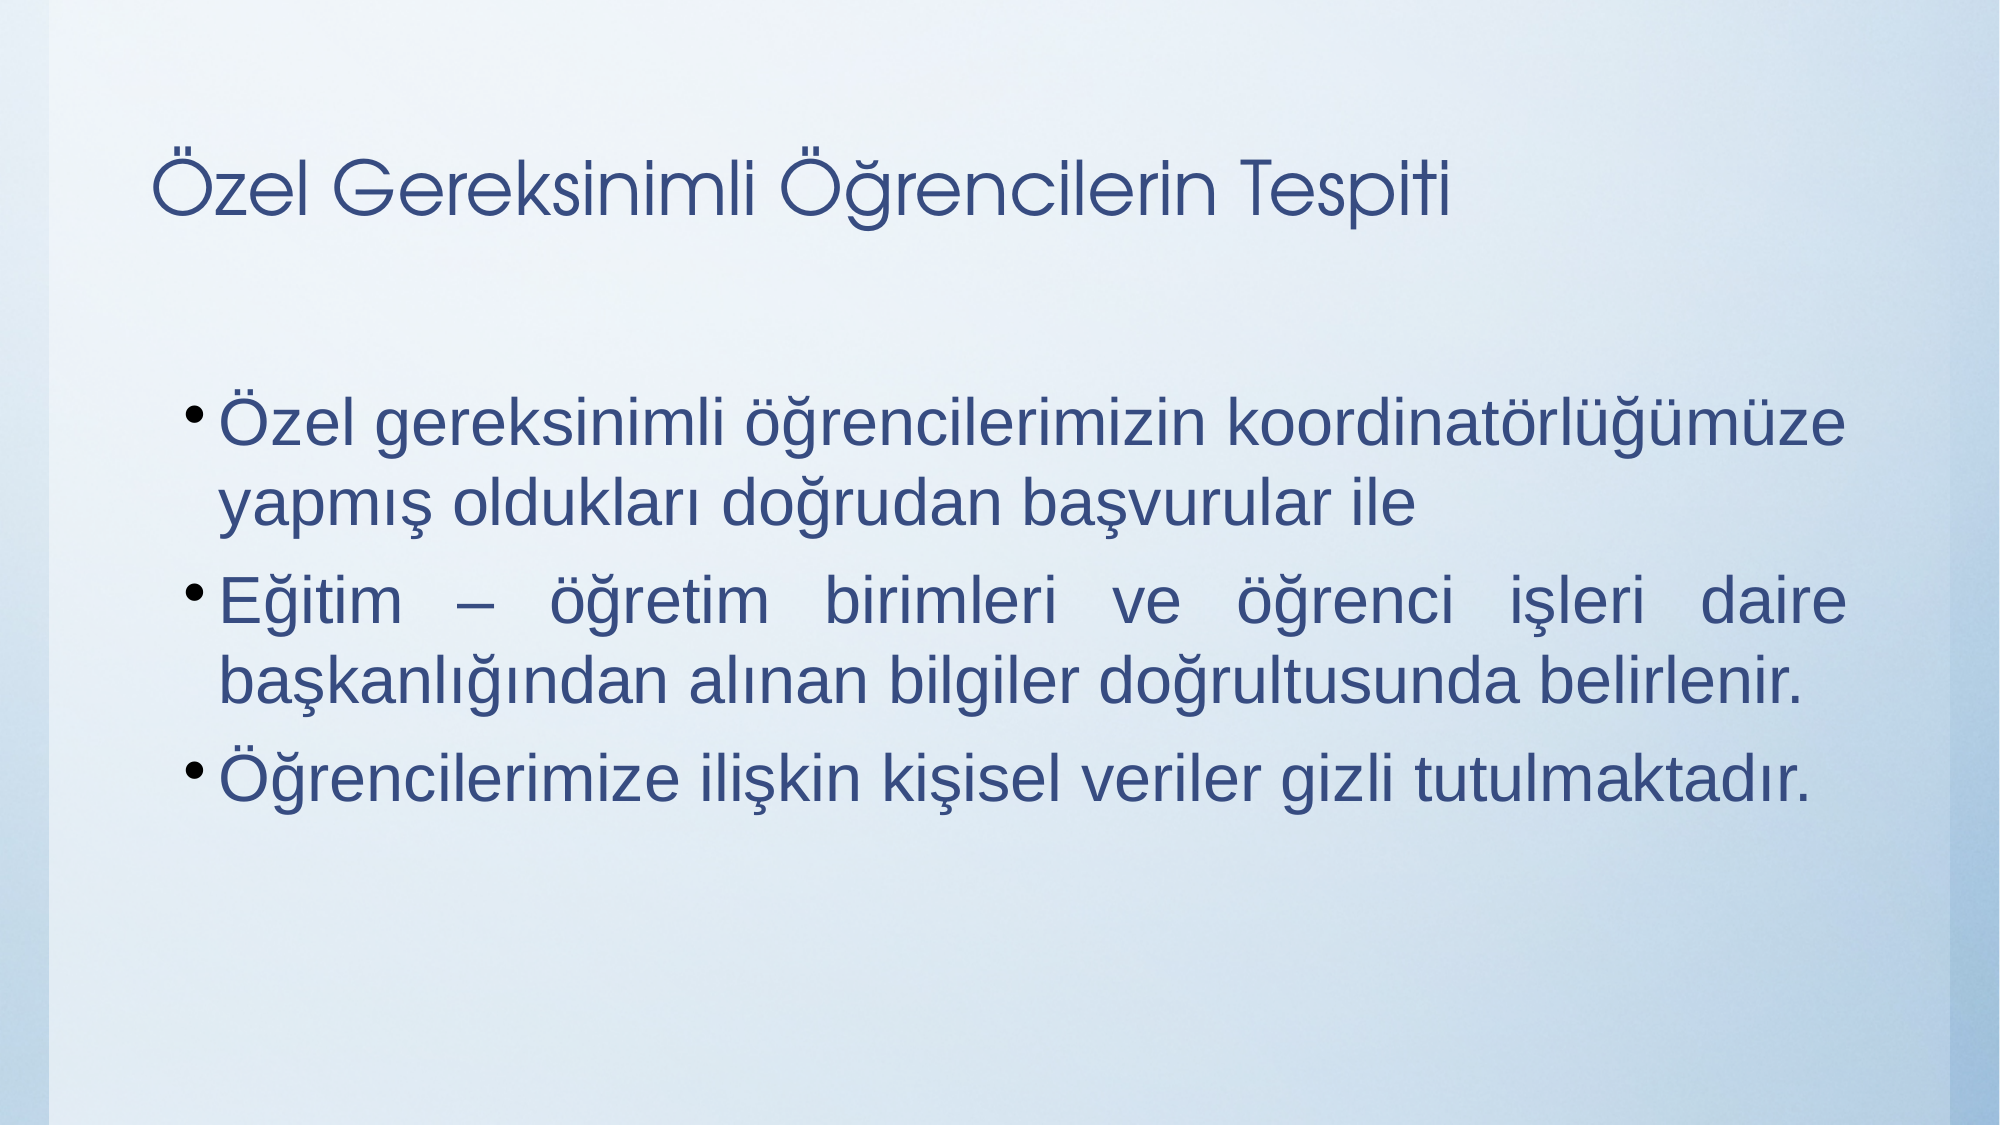

# Özel Gereksinimli Öğrencilerin Tespiti
Özel gereksinimli öğrencilerimizin koordinatörlüğümüze yapmış oldukları doğrudan başvurular ile
Eğitim – öğretim birimleri ve öğrenci işleri daire başkanlığından alınan bilgiler doğrultusunda belirlenir.
Öğrencilerimize ilişkin kişisel veriler gizli tutulmaktadır.